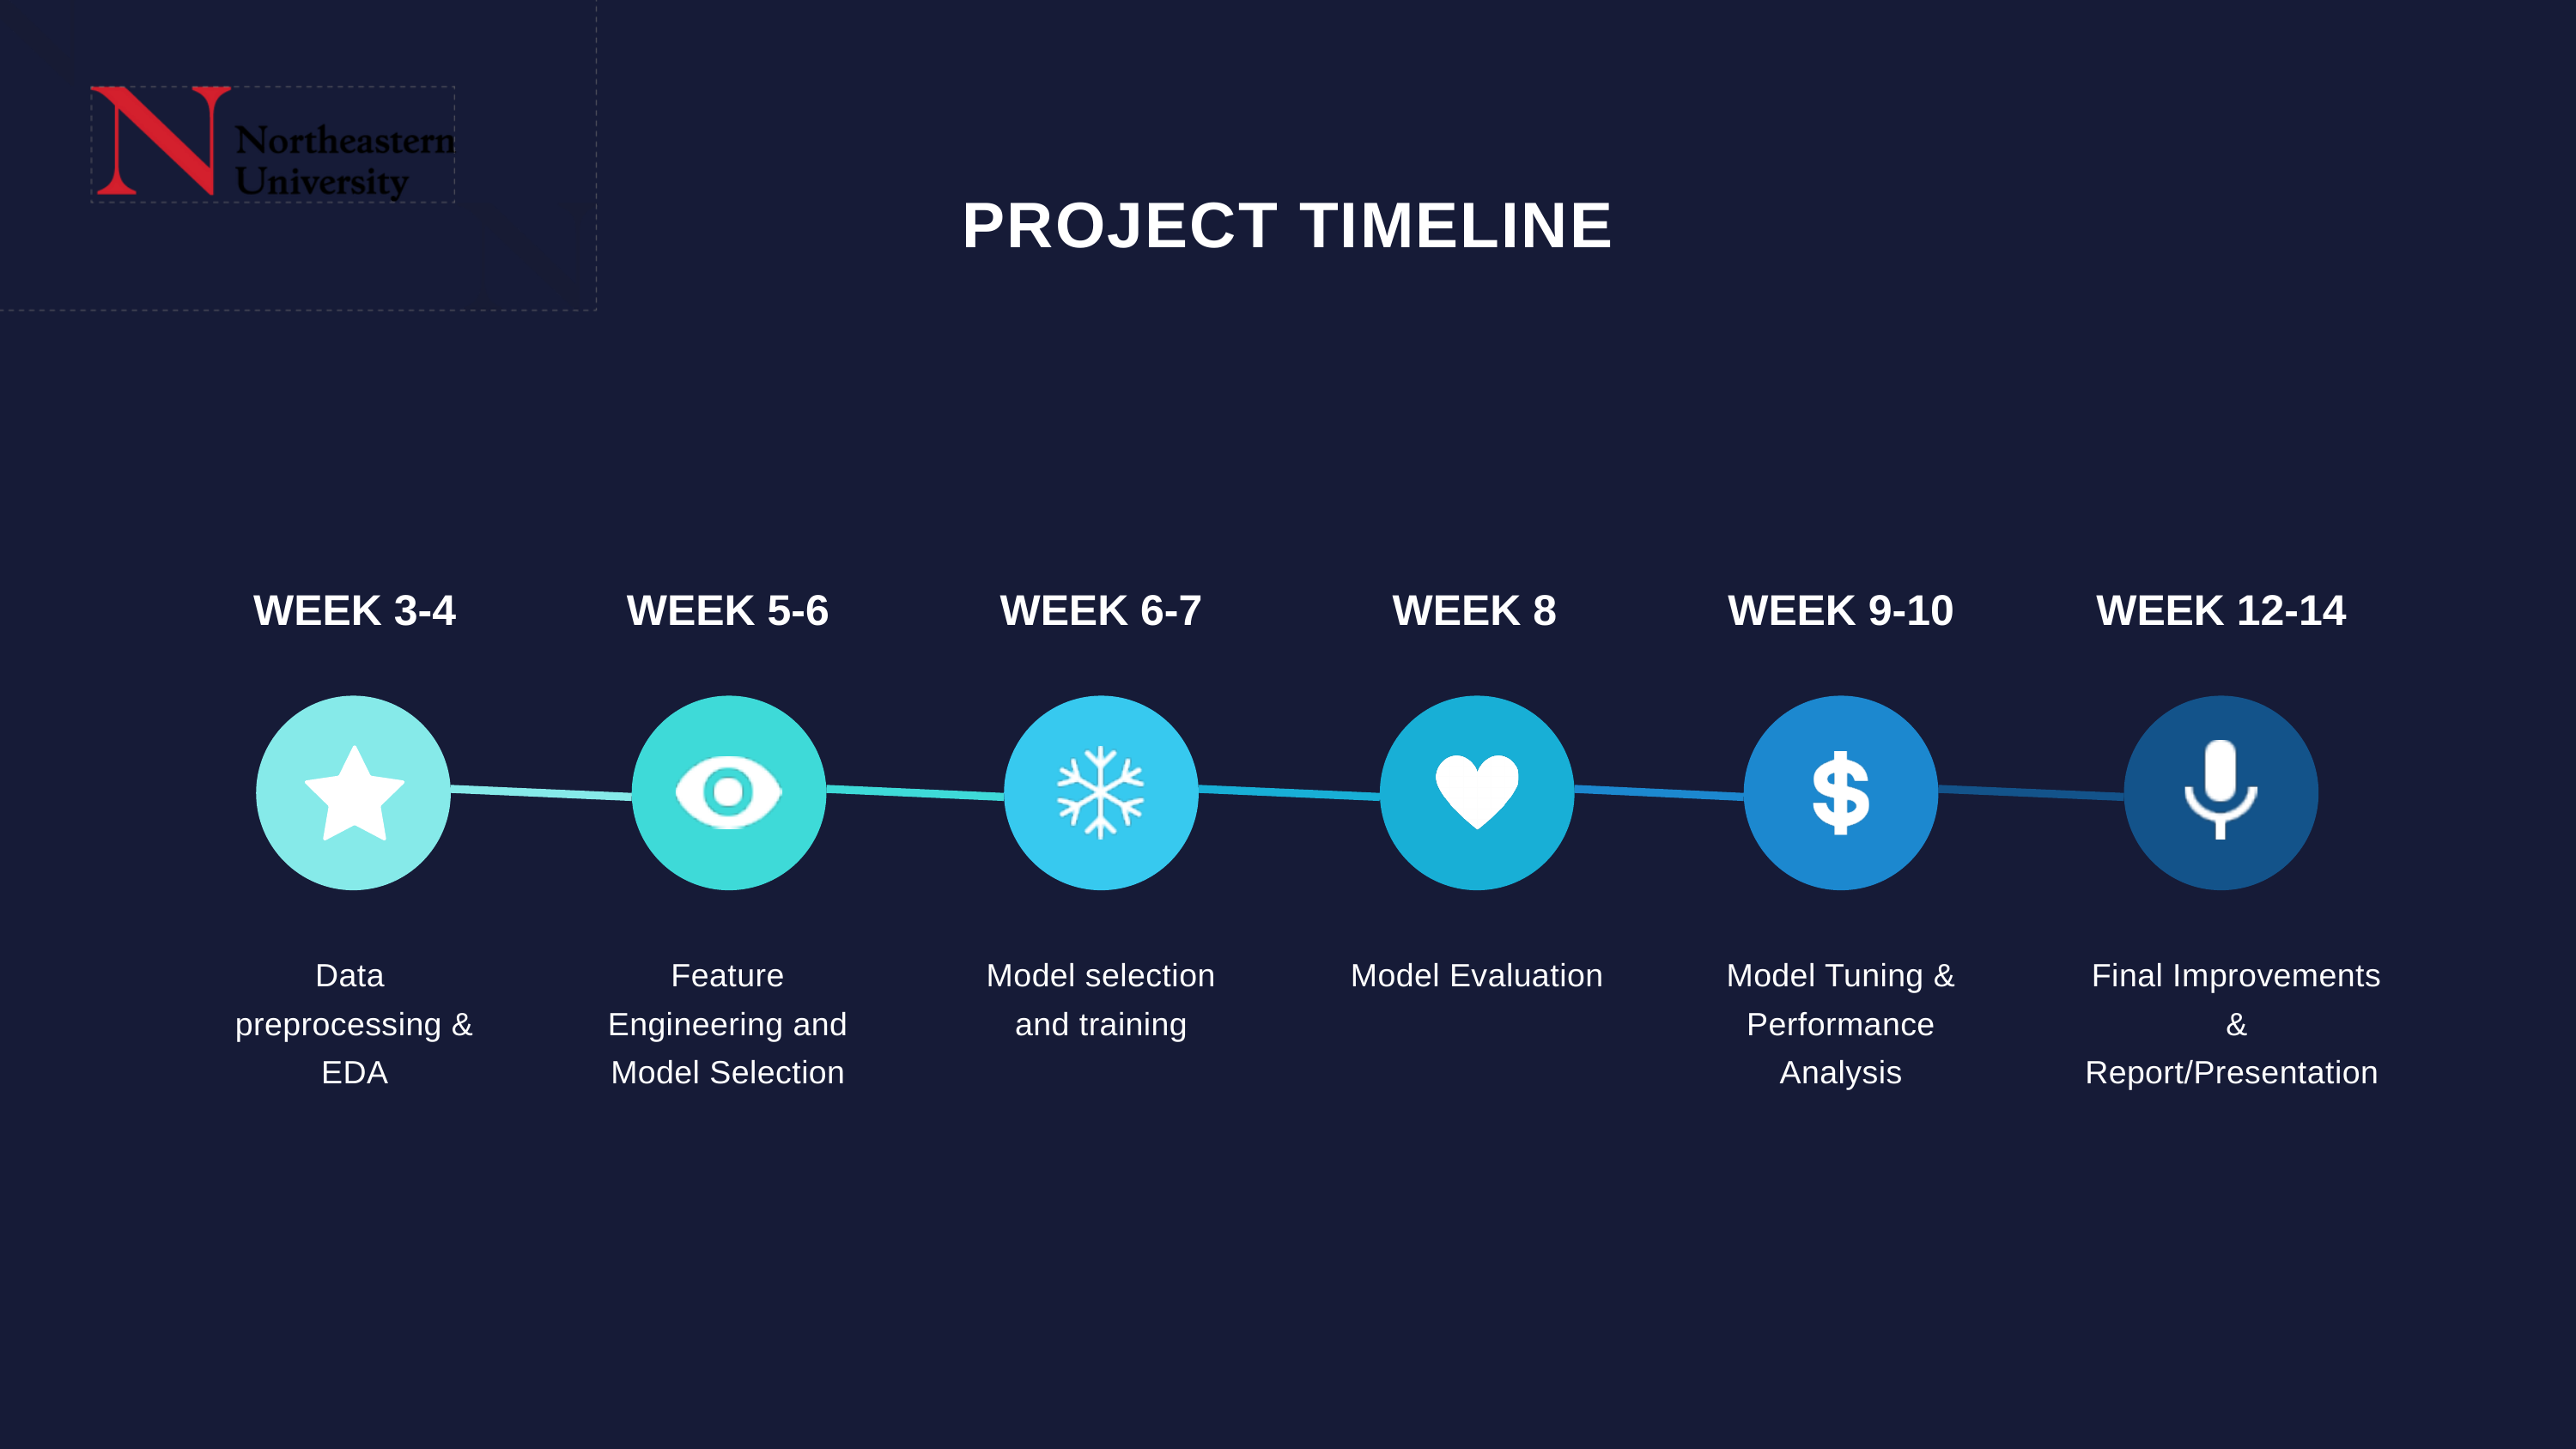

PROJECT TIMELINE
WEEK 3-4
WEEK 5-6
WEEK 6-7
WEEK 8
WEEK 9-10
WEEK 12-14

Data  preprocessing & EDA

Model selection and training
Model Tuning & Performance Analysis
Feature Engineering and Model Selection
Model Evaluation
Final Improvements & Report/Presentation